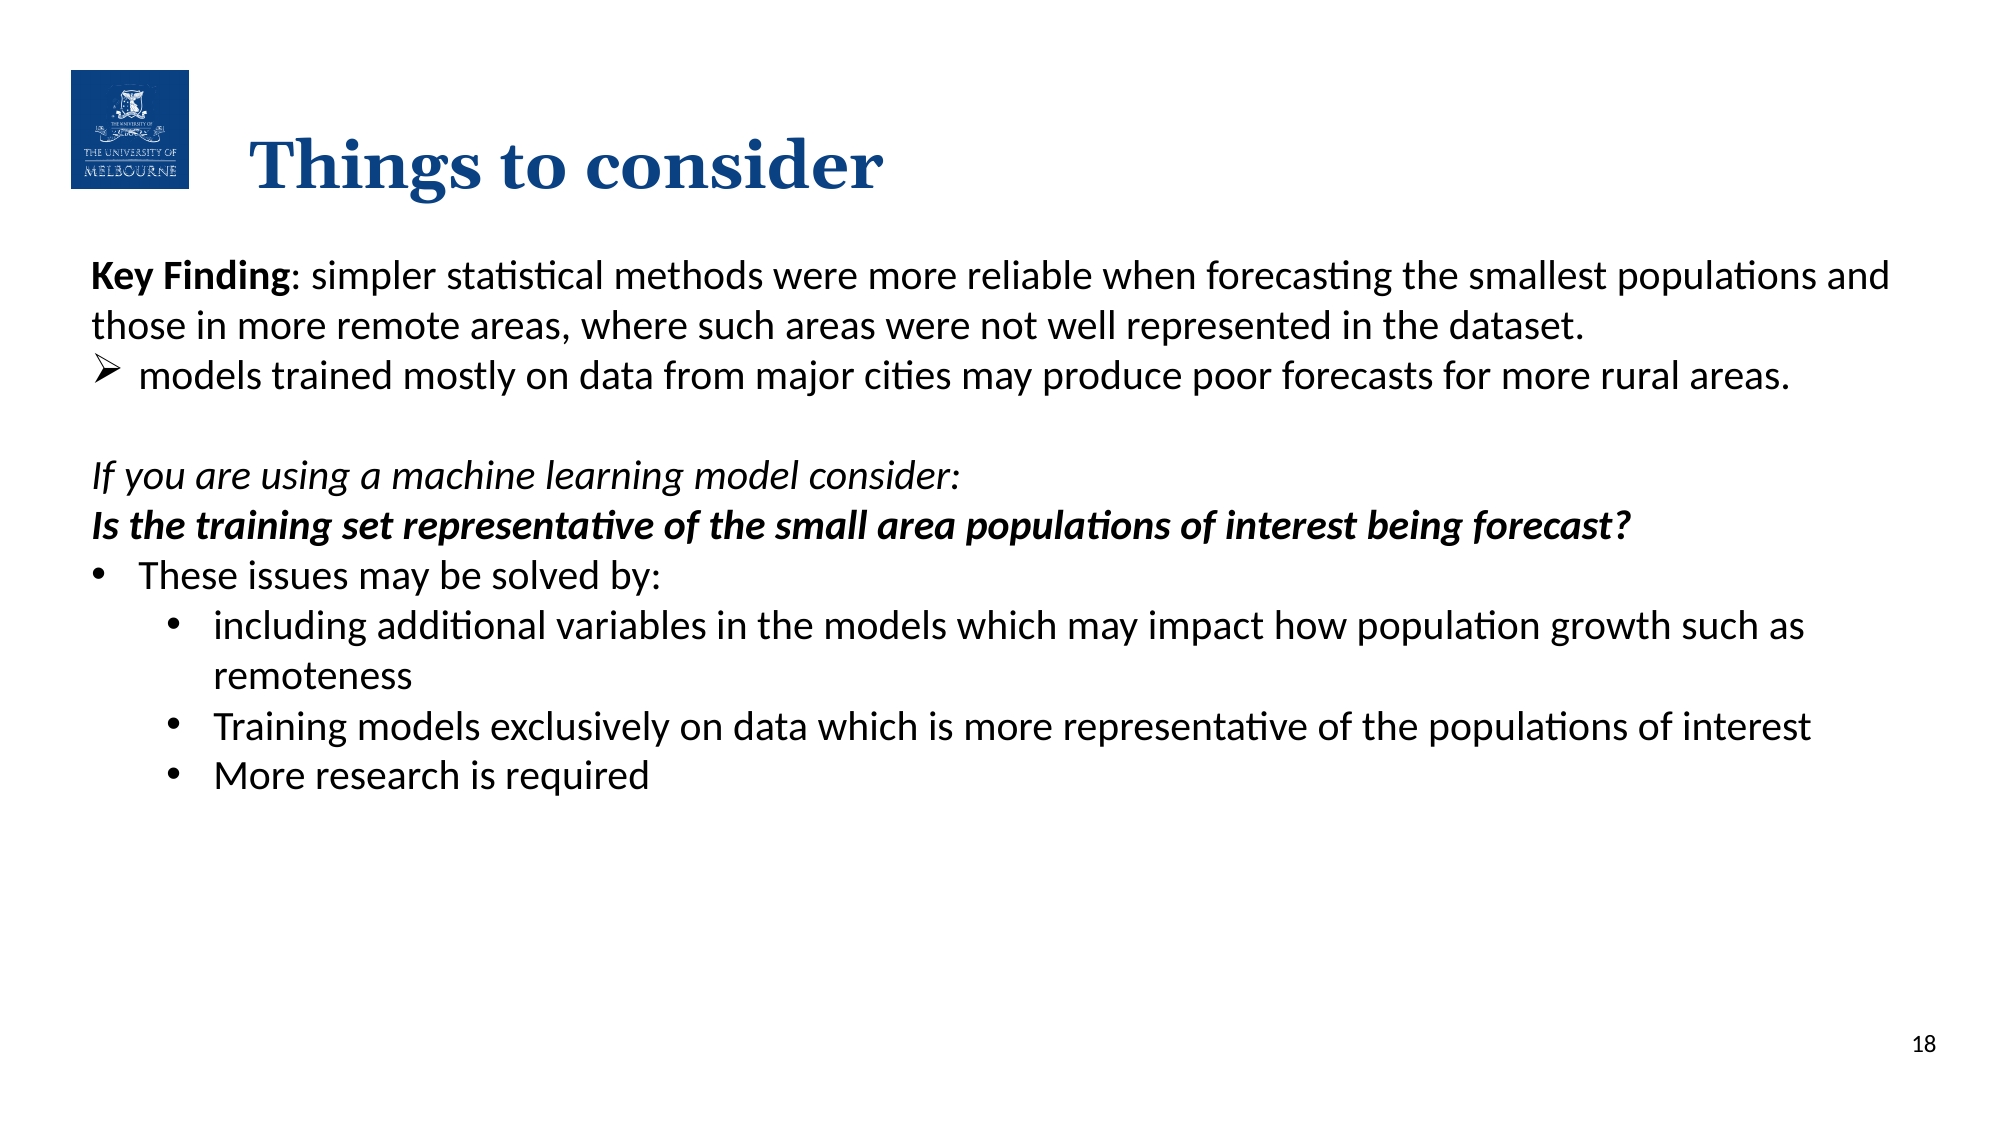

# Things to consider
Key Finding: simpler statistical methods were more reliable when forecasting the smallest populations and those in more remote areas, where such areas were not well represented in the dataset.
models trained mostly on data from major cities may produce poor forecasts for more rural areas.

If you are using a machine learning model consider:
Is the training set representative of the small area populations of interest being forecast?
These issues may be solved by:
including additional variables in the models which may impact how population growth such as remoteness
Training models exclusively on data which is more representative of the populations of interest
More research is required
18